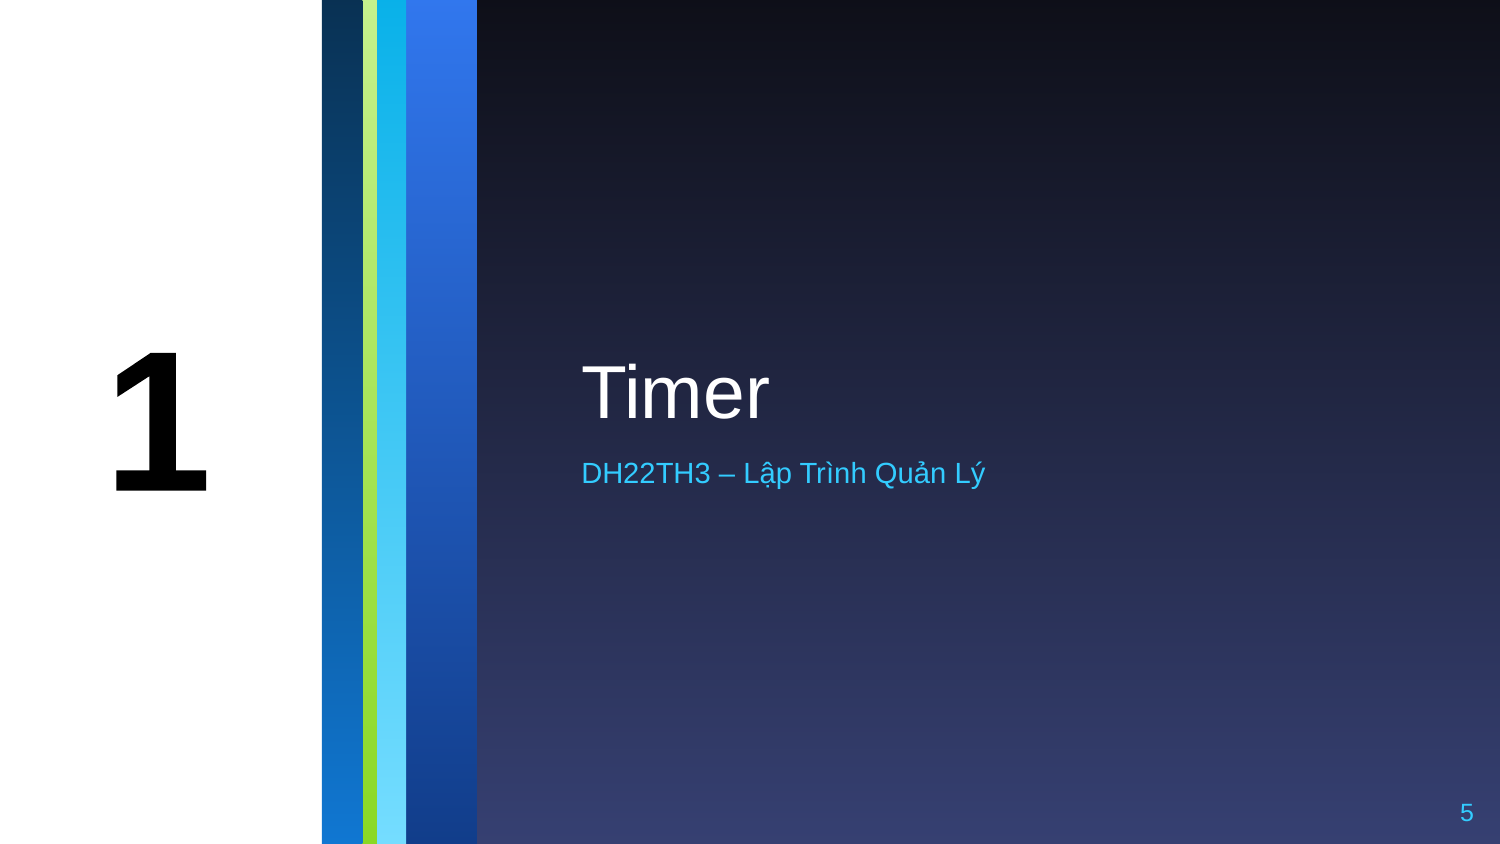

# Timer
1
DH22TH3 – Lập Trình Quản Lý

5